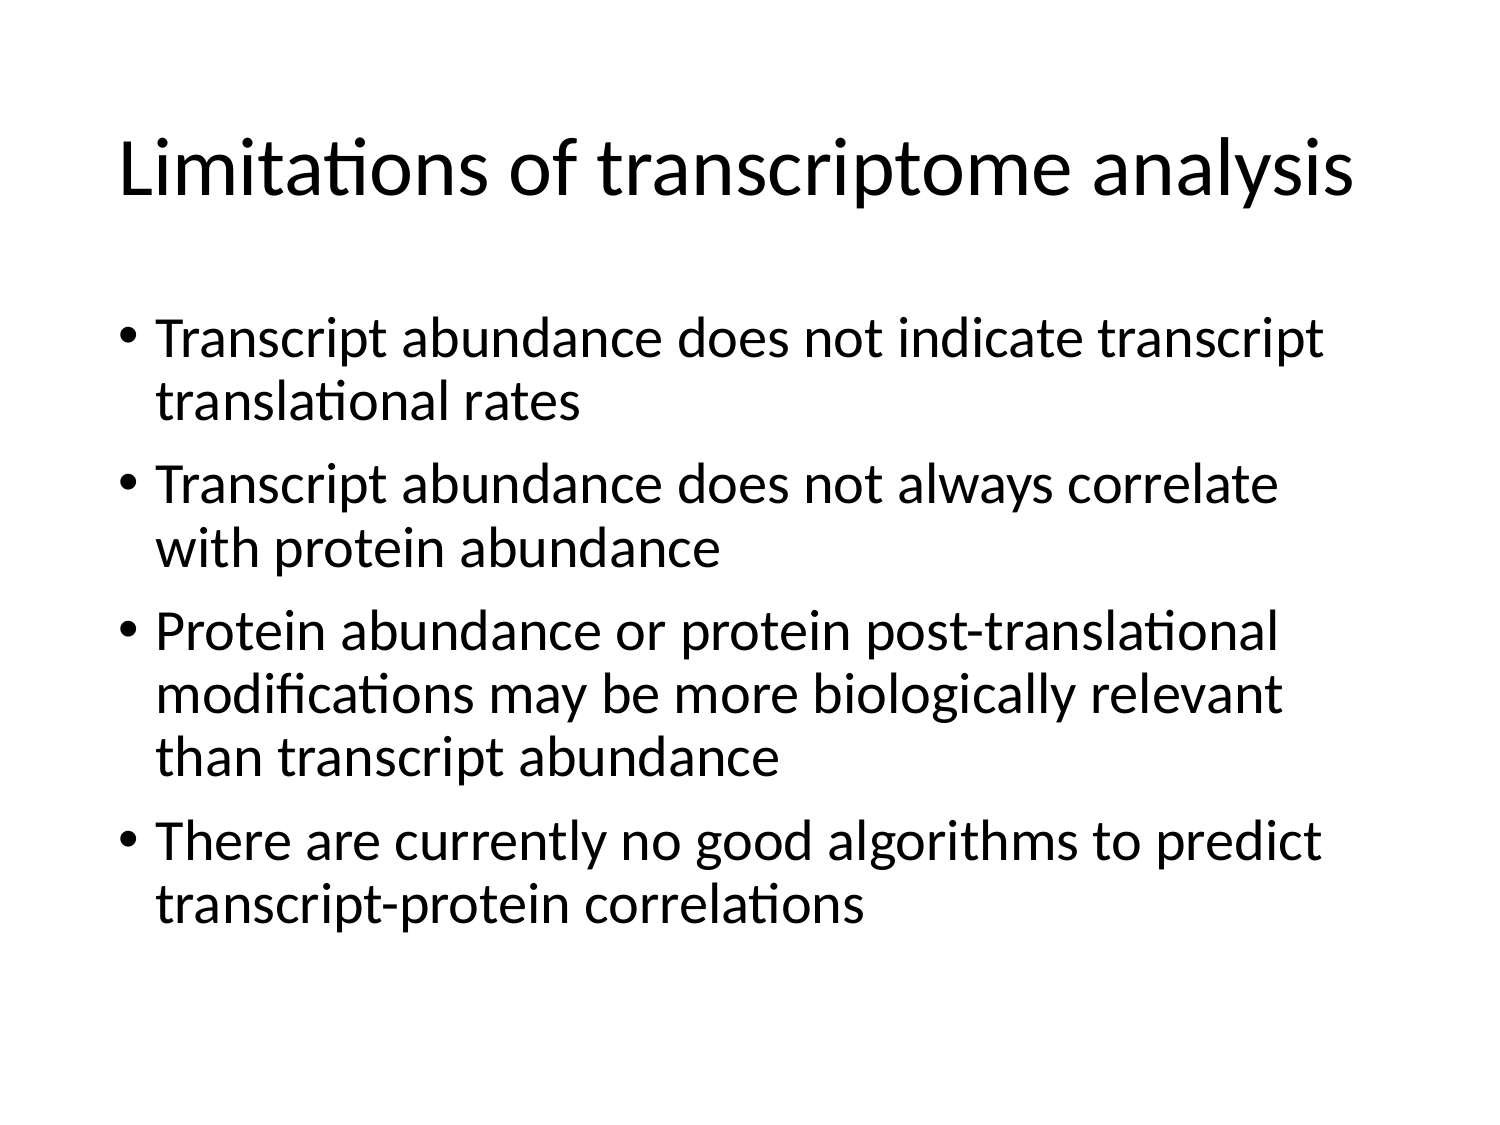

# Limitations of transcriptome analysis
Transcript abundance does not indicate transcript translational rates
Transcript abundance does not always correlate with protein abundance
Protein abundance or protein post-translational modifications may be more biologically relevant than transcript abundance
There are currently no good algorithms to predict transcript-protein correlations